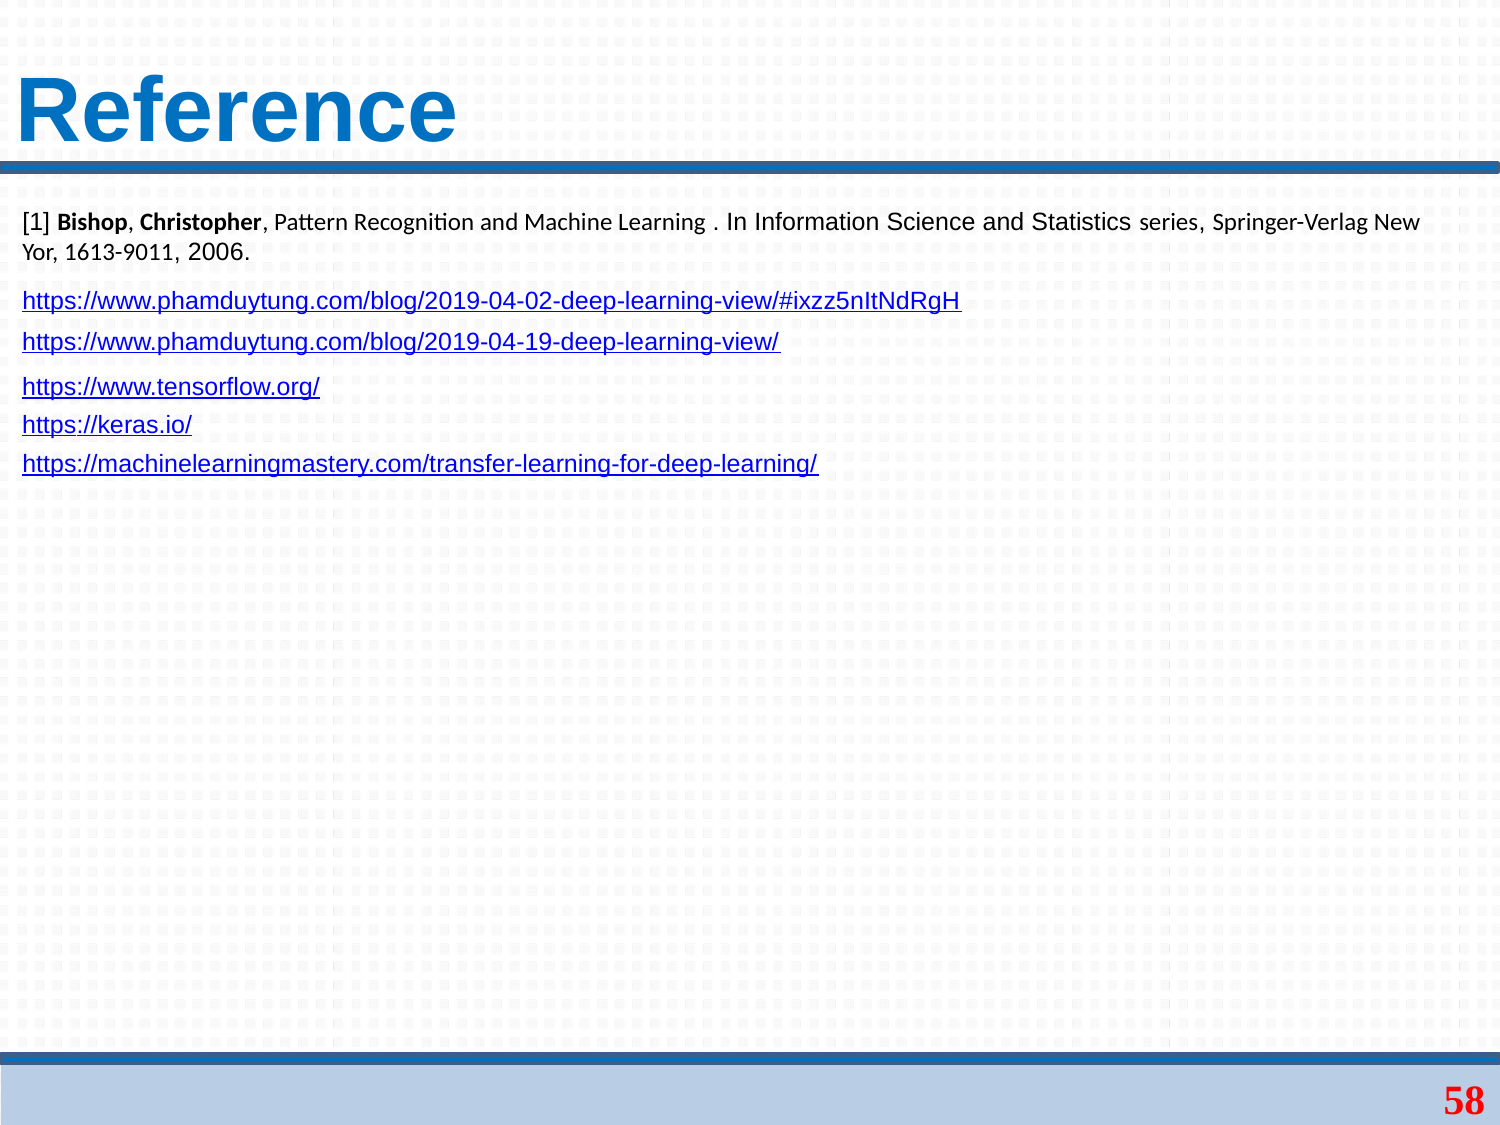

# Reference

[1] Bishop, Christopher, Pattern Recognition and Machine Learning . In Information Science and Statistics series, Springer-Verlag New Yor, 1613-9011, 2006.
https://www.phamduytung.com/blog/2019-04-02-deep-learning-view/#ixzz5nItNdRgH
https://www.phamduytung.com/blog/2019-04-19-deep-learning-view/
https://www.tensorflow.org/
https://keras.io/
https://machinelearningmastery.com/transfer-learning-for-deep-learning/

58